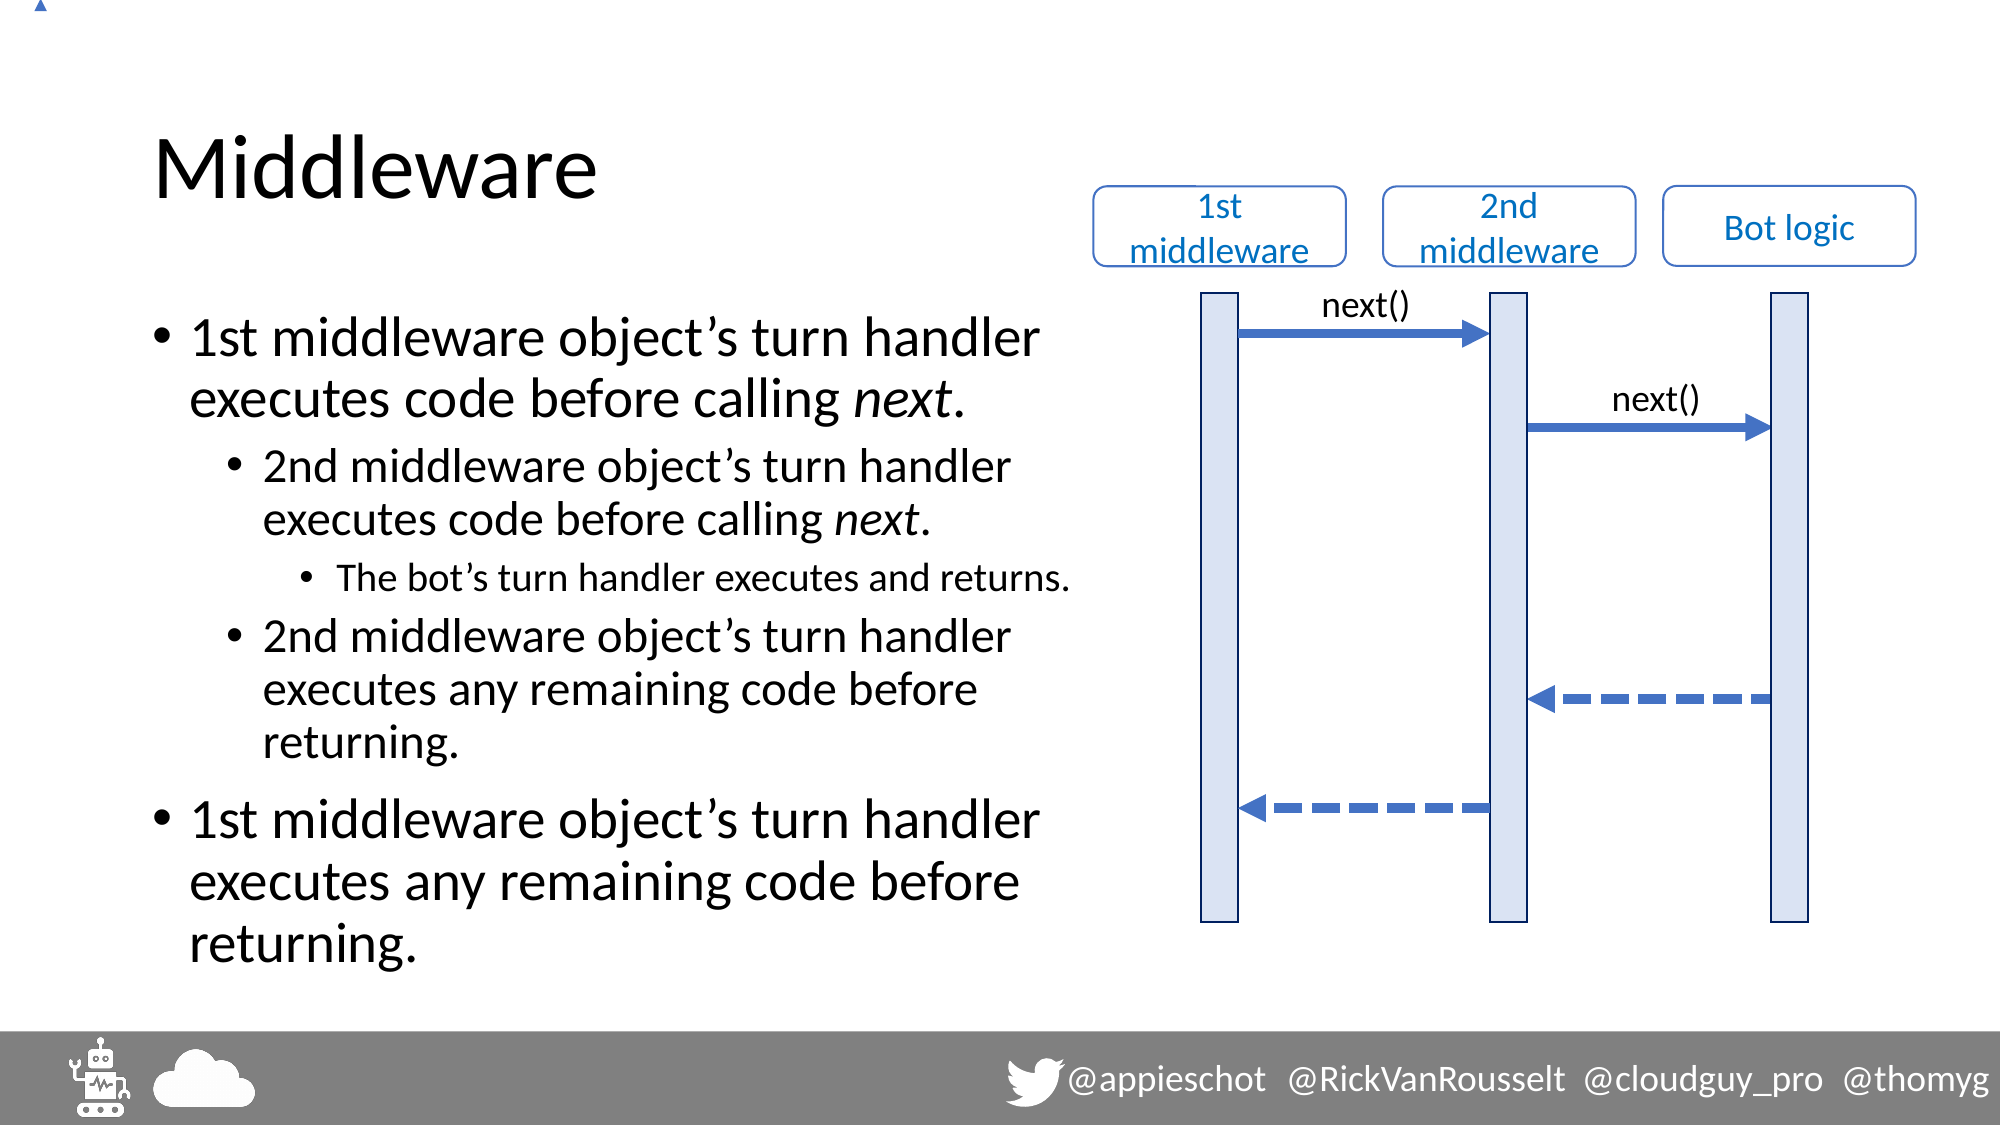

# Middleware
Bot logic
1st middleware
2nd middleware
next()

1st middleware object’s turn handler executes code before calling next.
2nd middleware object’s turn handler executes code before calling next.
The bot’s turn handler executes and returns.
2nd middleware object’s turn handler executes any remaining code before returning.
1st middleware object’s turn handler executes any remaining code before returning.

next()